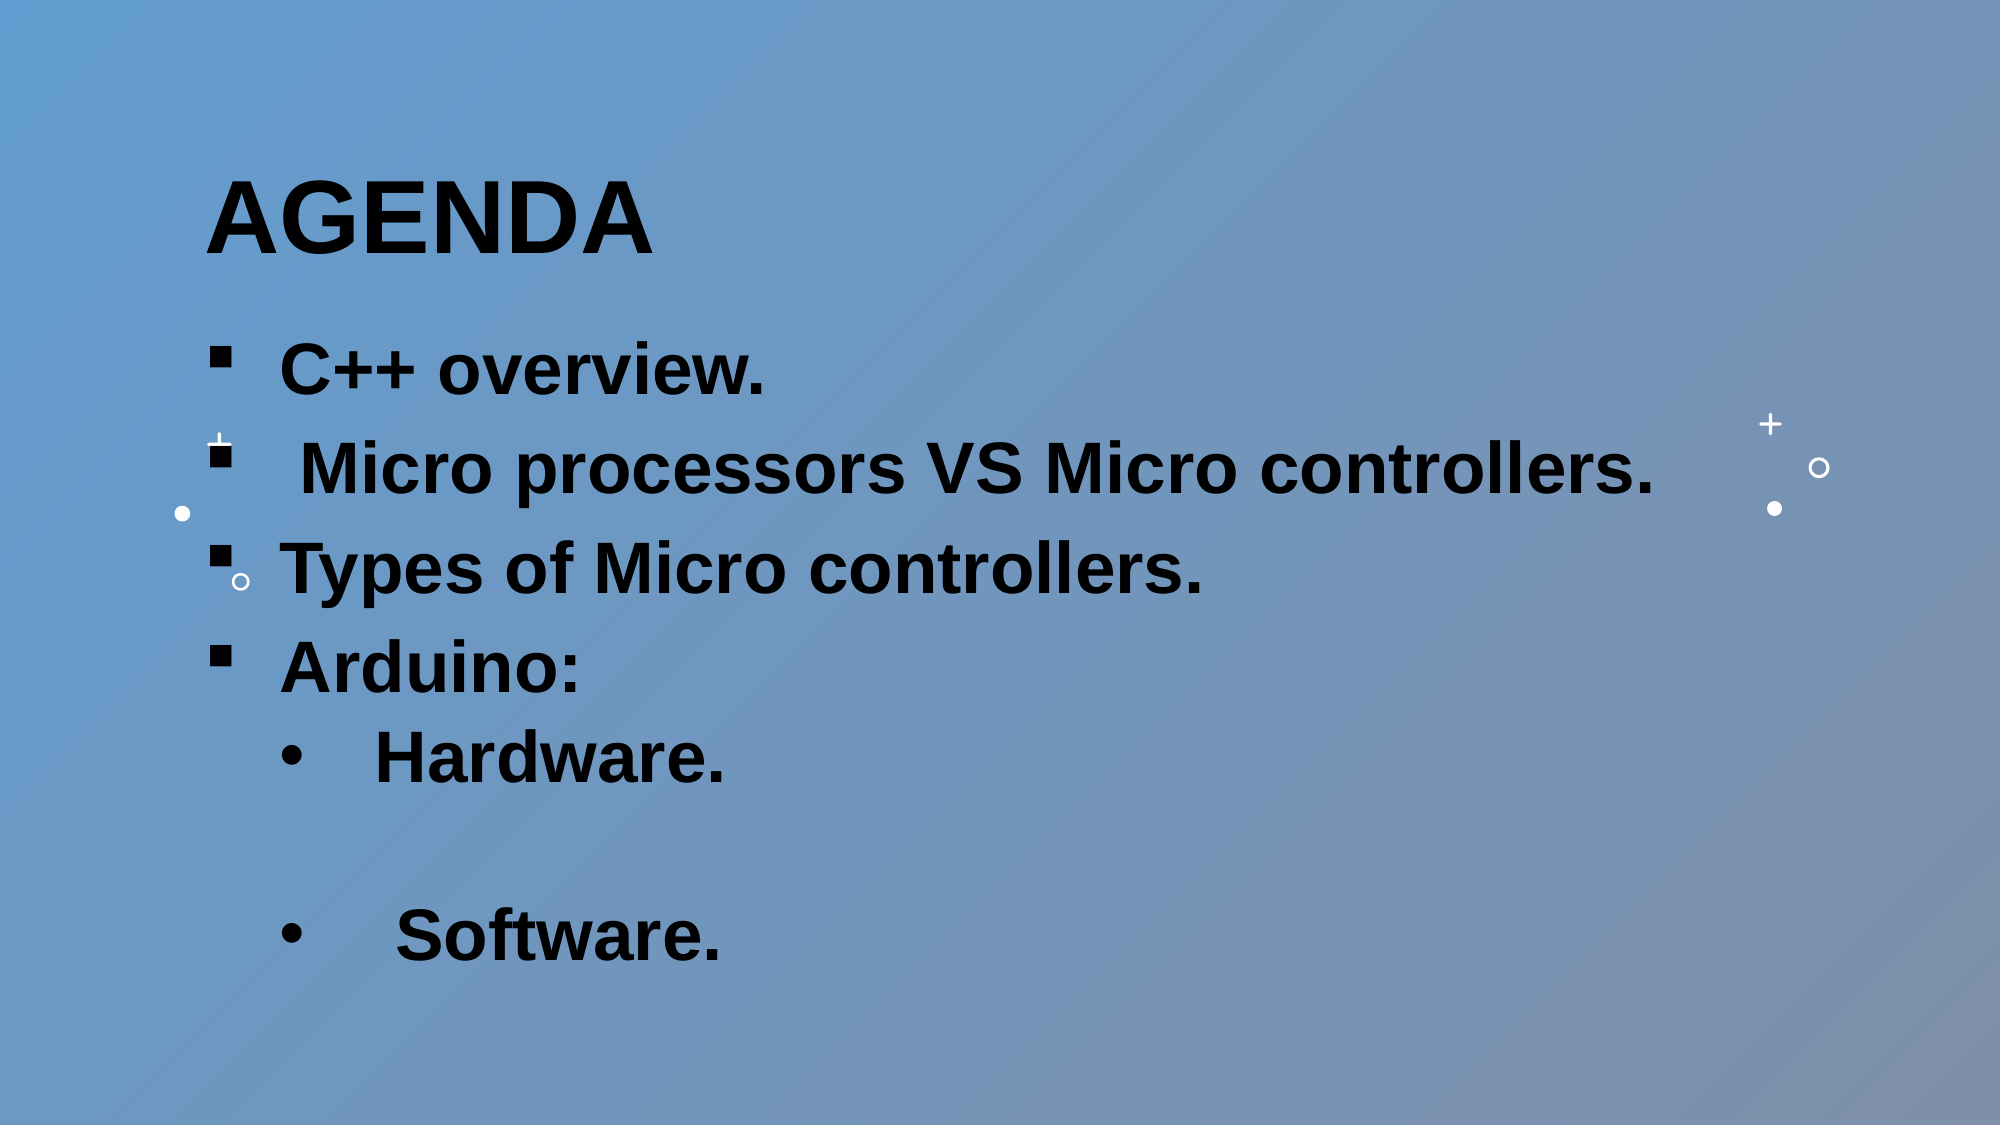

# Agenda
C++ overview.
 Micro processors VS Micro controllers.
Types of Micro controllers.
Arduino:
 Hardware.

  Software.